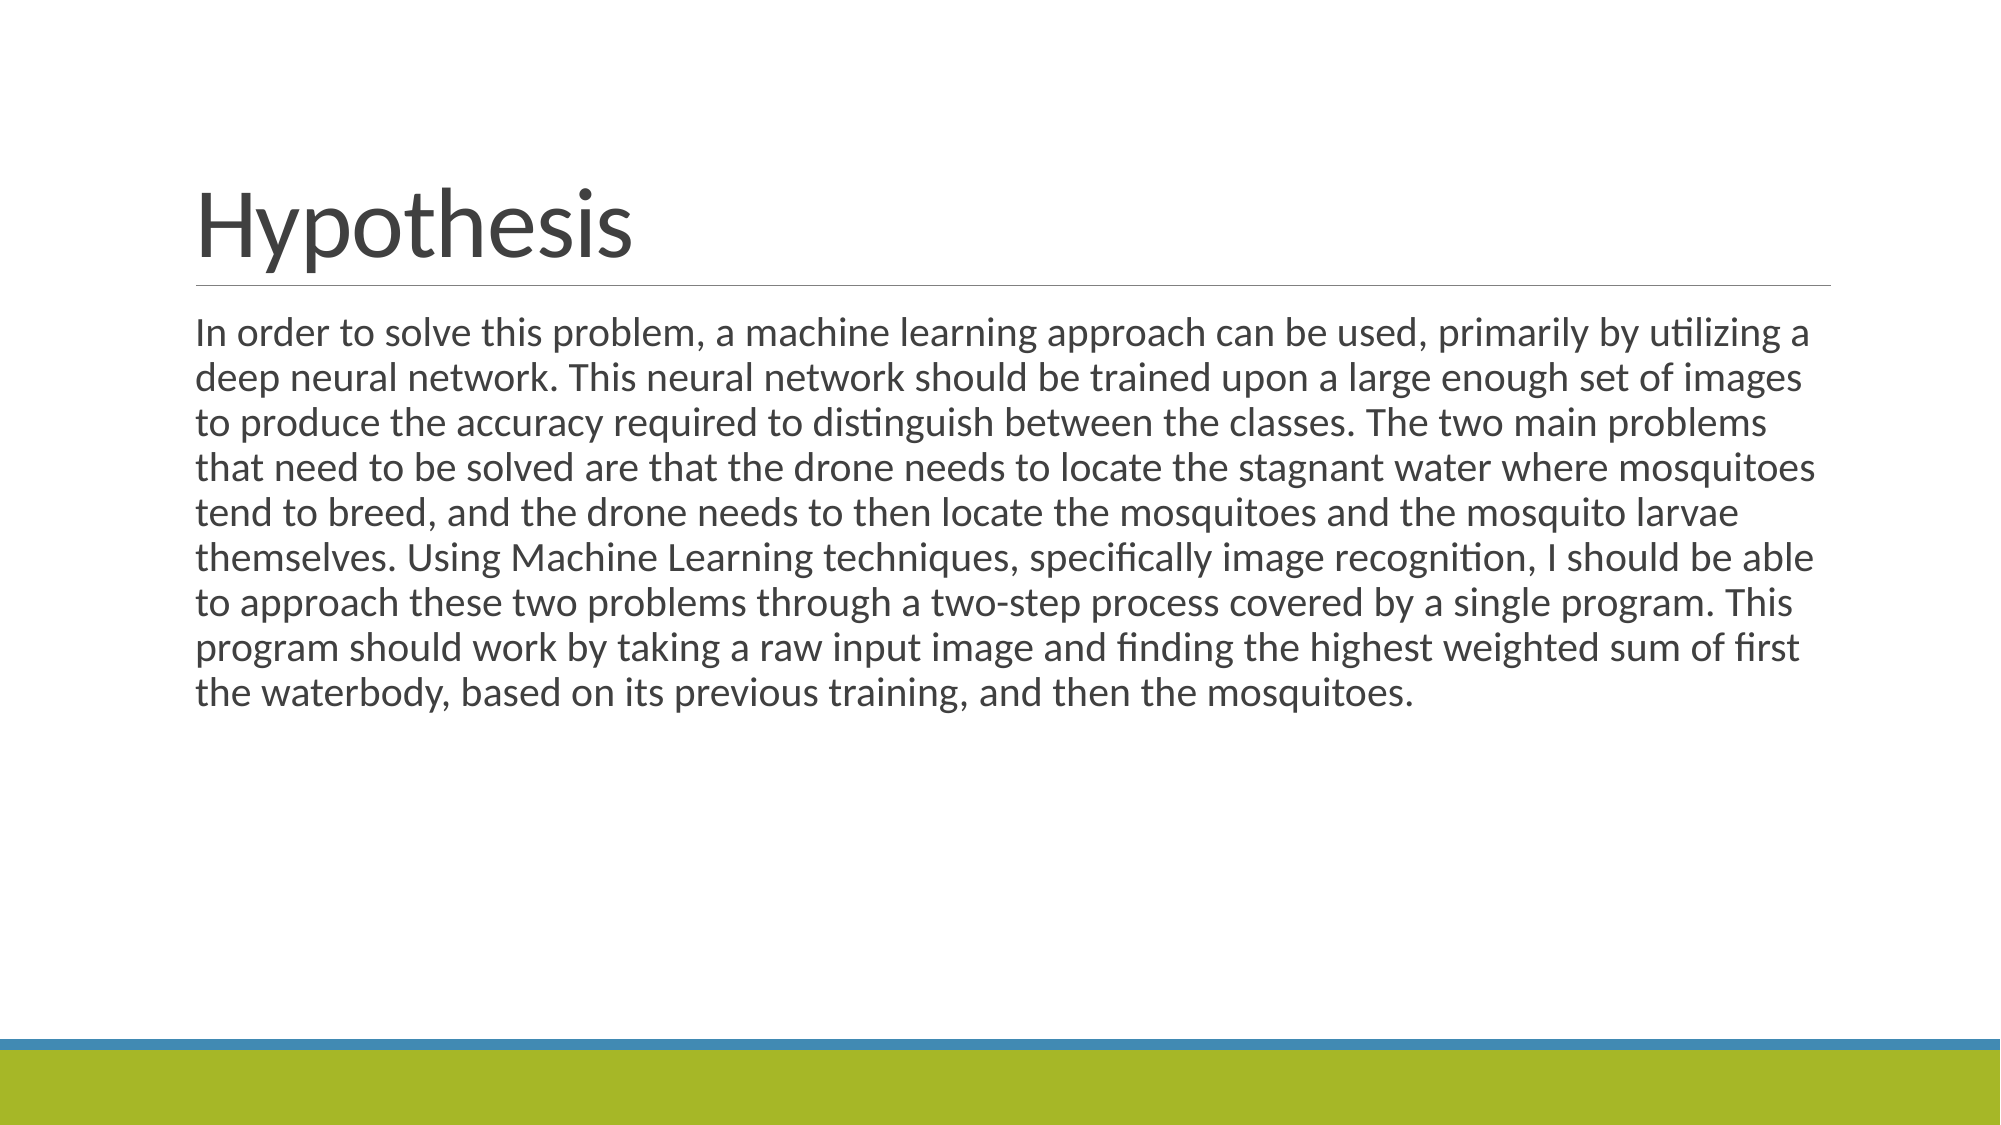

# Hypothesis
In order to solve this problem, a machine learning approach can be used, primarily by utilizing a deep neural network. This neural network should be trained upon a large enough set of images to produce the accuracy required to distinguish between the classes. The two main problems that need to be solved are that the drone needs to locate the stagnant water where mosquitoes tend to breed, and the drone needs to then locate the mosquitoes and the mosquito larvae themselves. Using Machine Learning techniques, specifically image recognition, I should be able to approach these two problems through a two-step process covered by a single program. This program should work by taking a raw input image and finding the highest weighted sum of first the waterbody, based on its previous training, and then the mosquitoes.